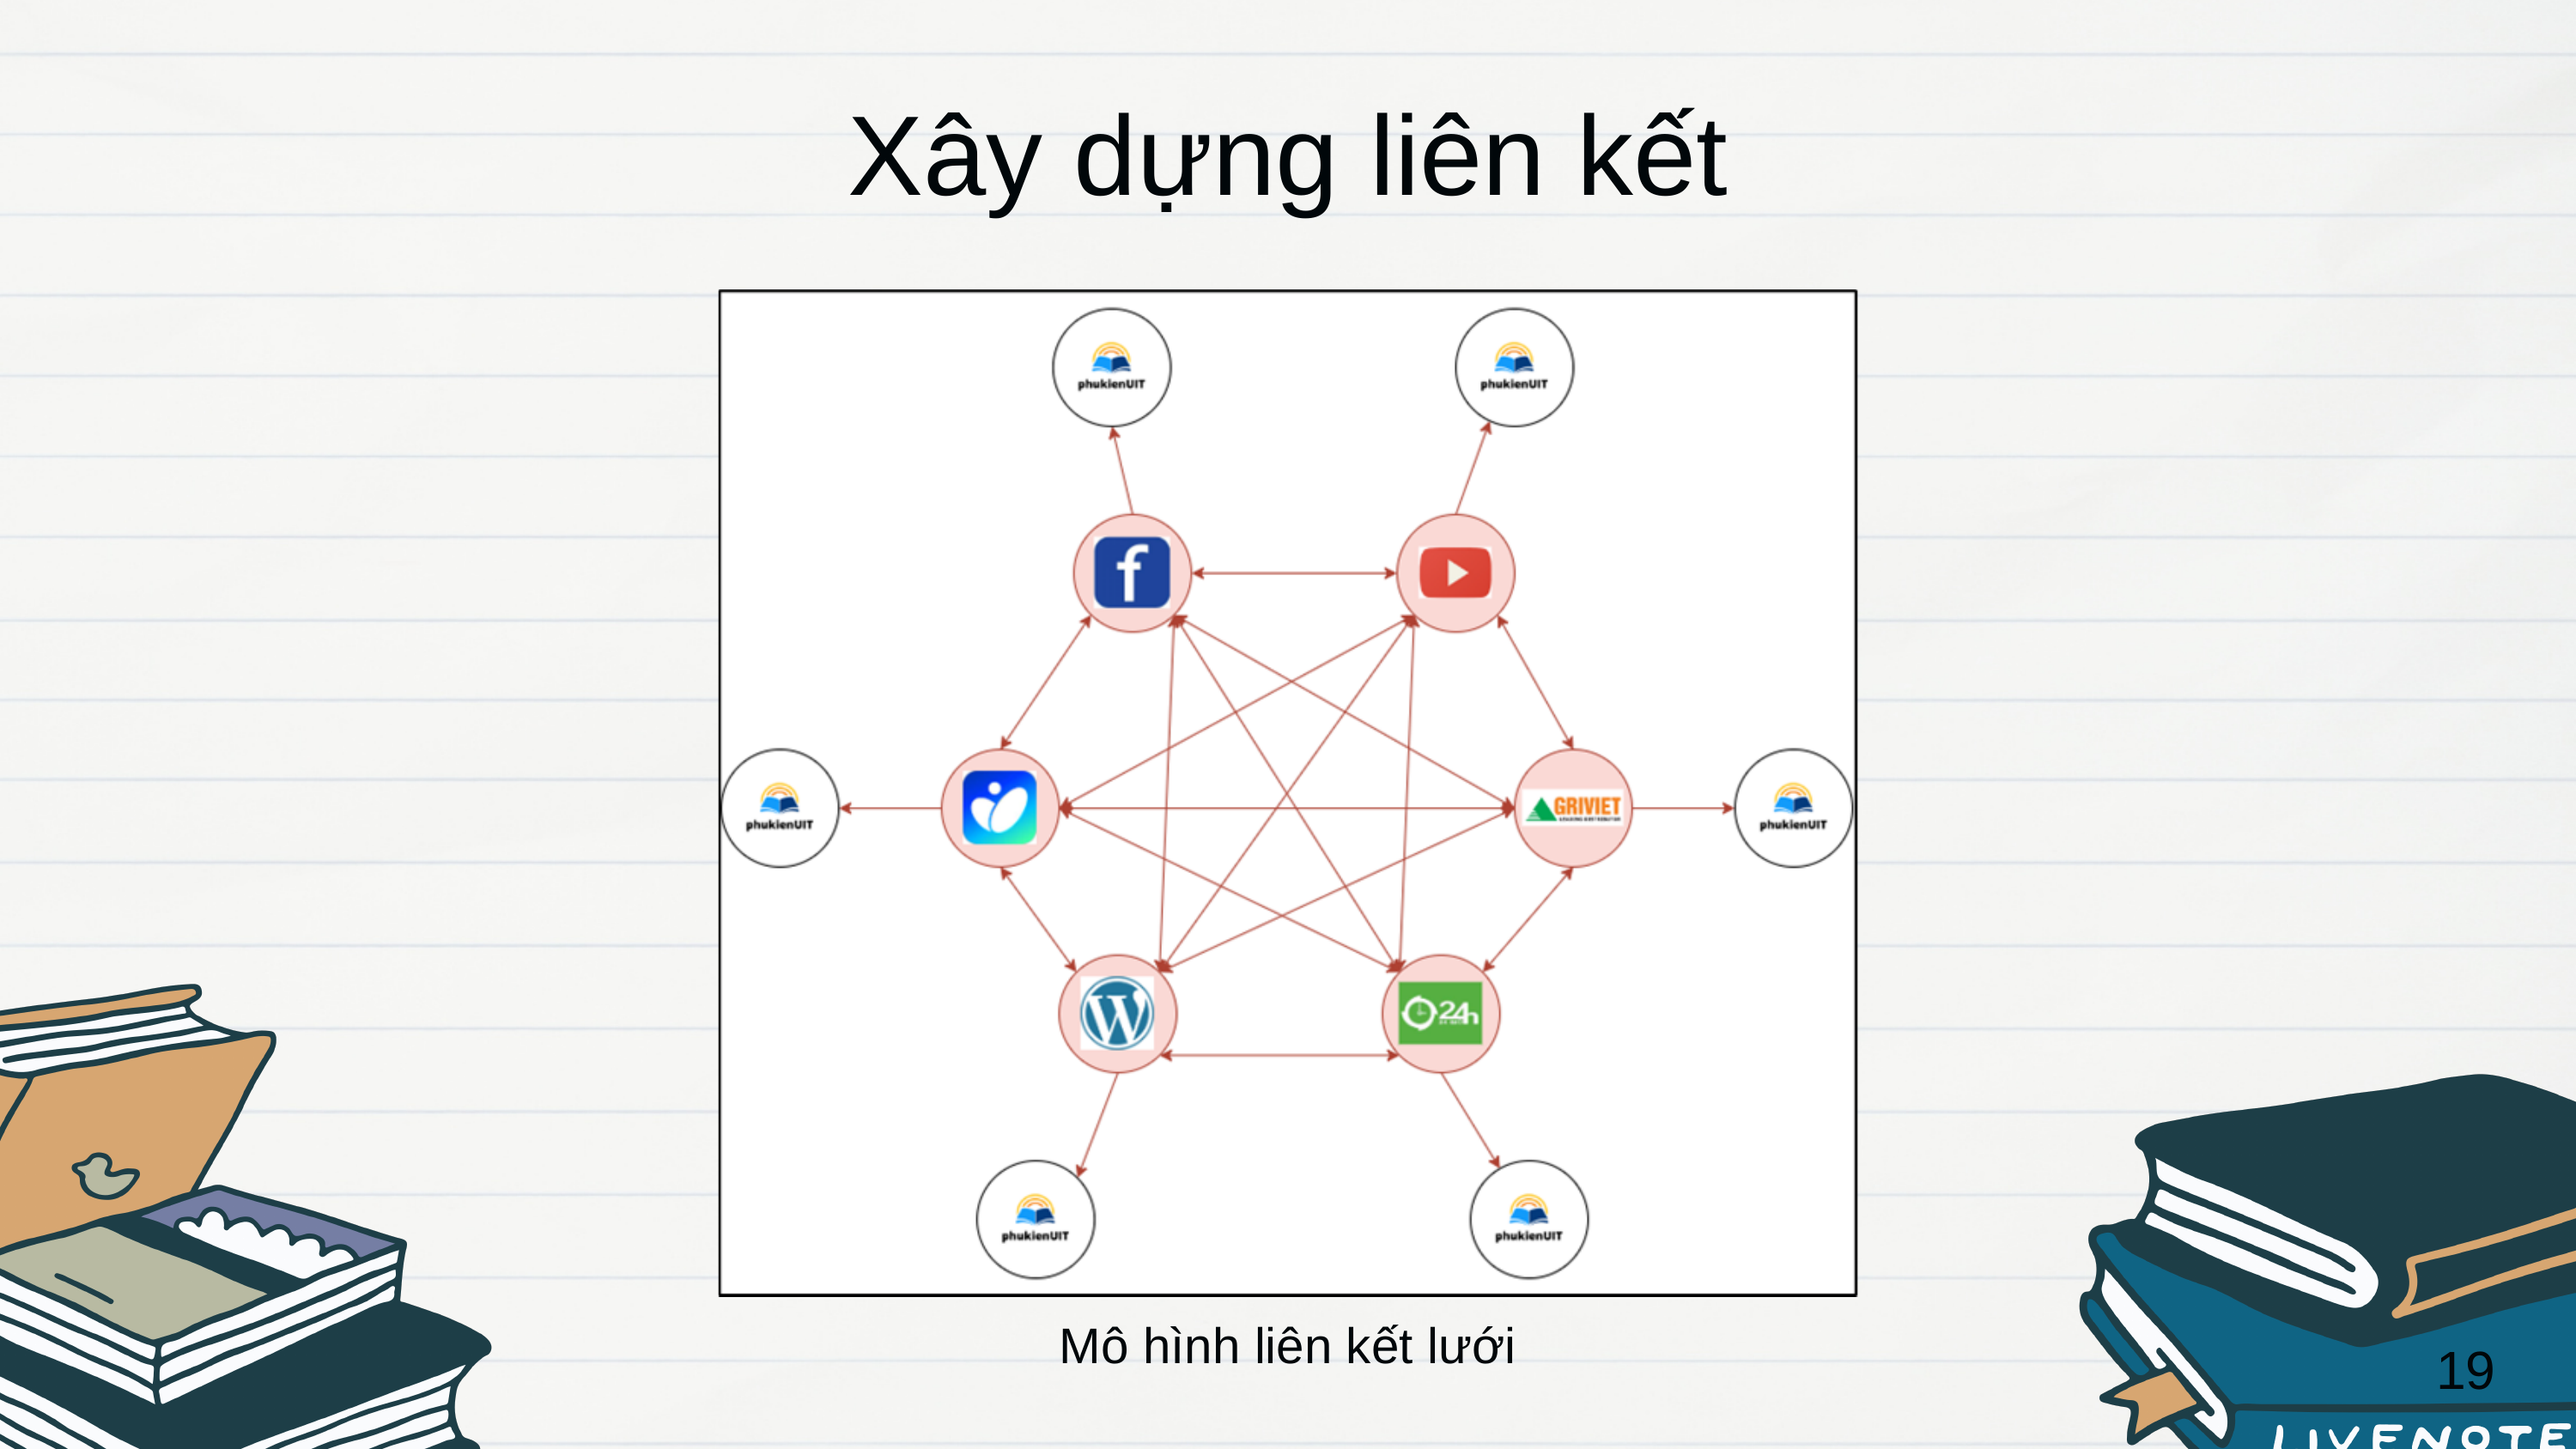

Xây dựng liên kết

Mô hình liên kết lưới
19